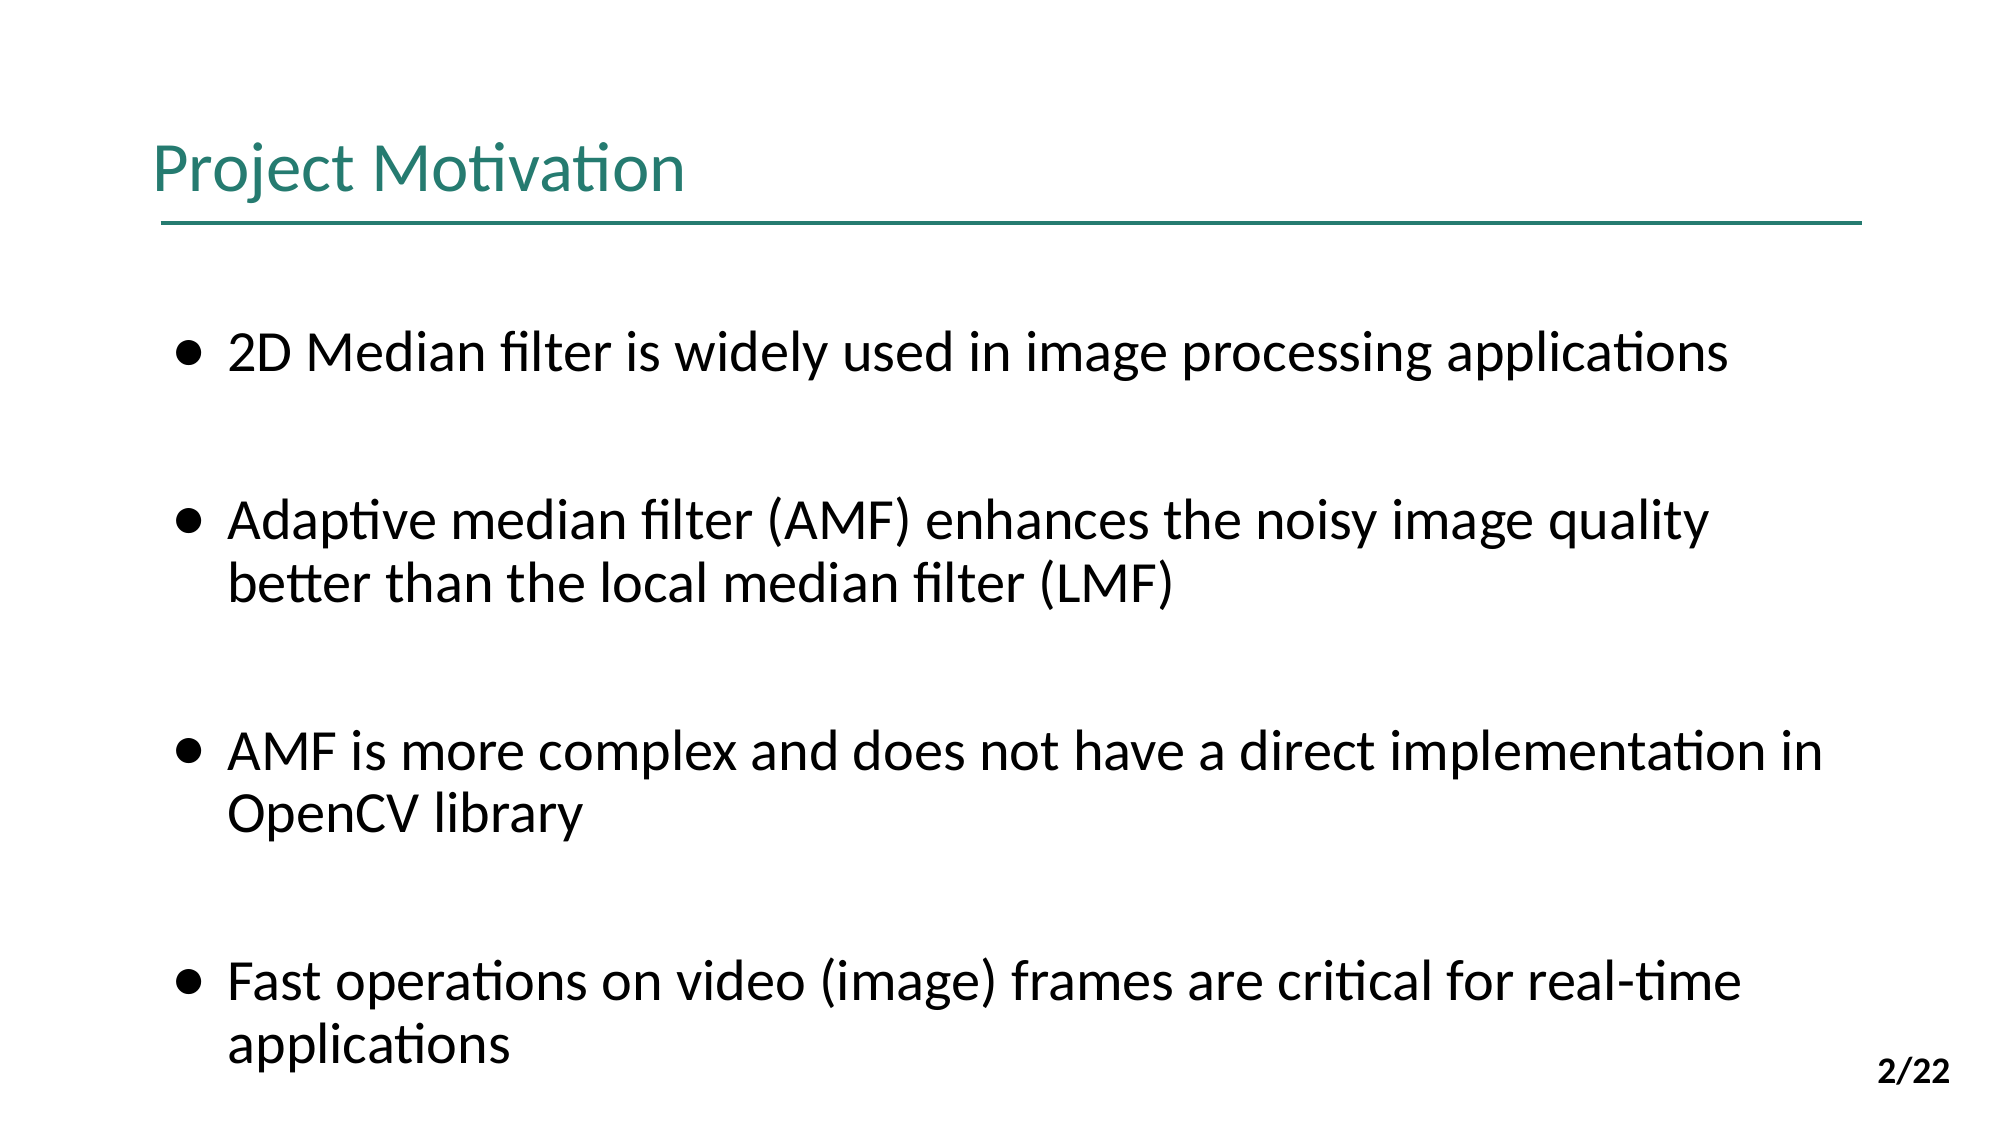

# Project Motivation

2D Median filter is widely used in image processing applications

Adaptive median filter (AMF) enhances the noisy image quality better than the local median filter (LMF)

AMF is more complex and does not have a direct implementation in OpenCV library

Fast operations on video (image) frames are critical for real-time applications

2/22